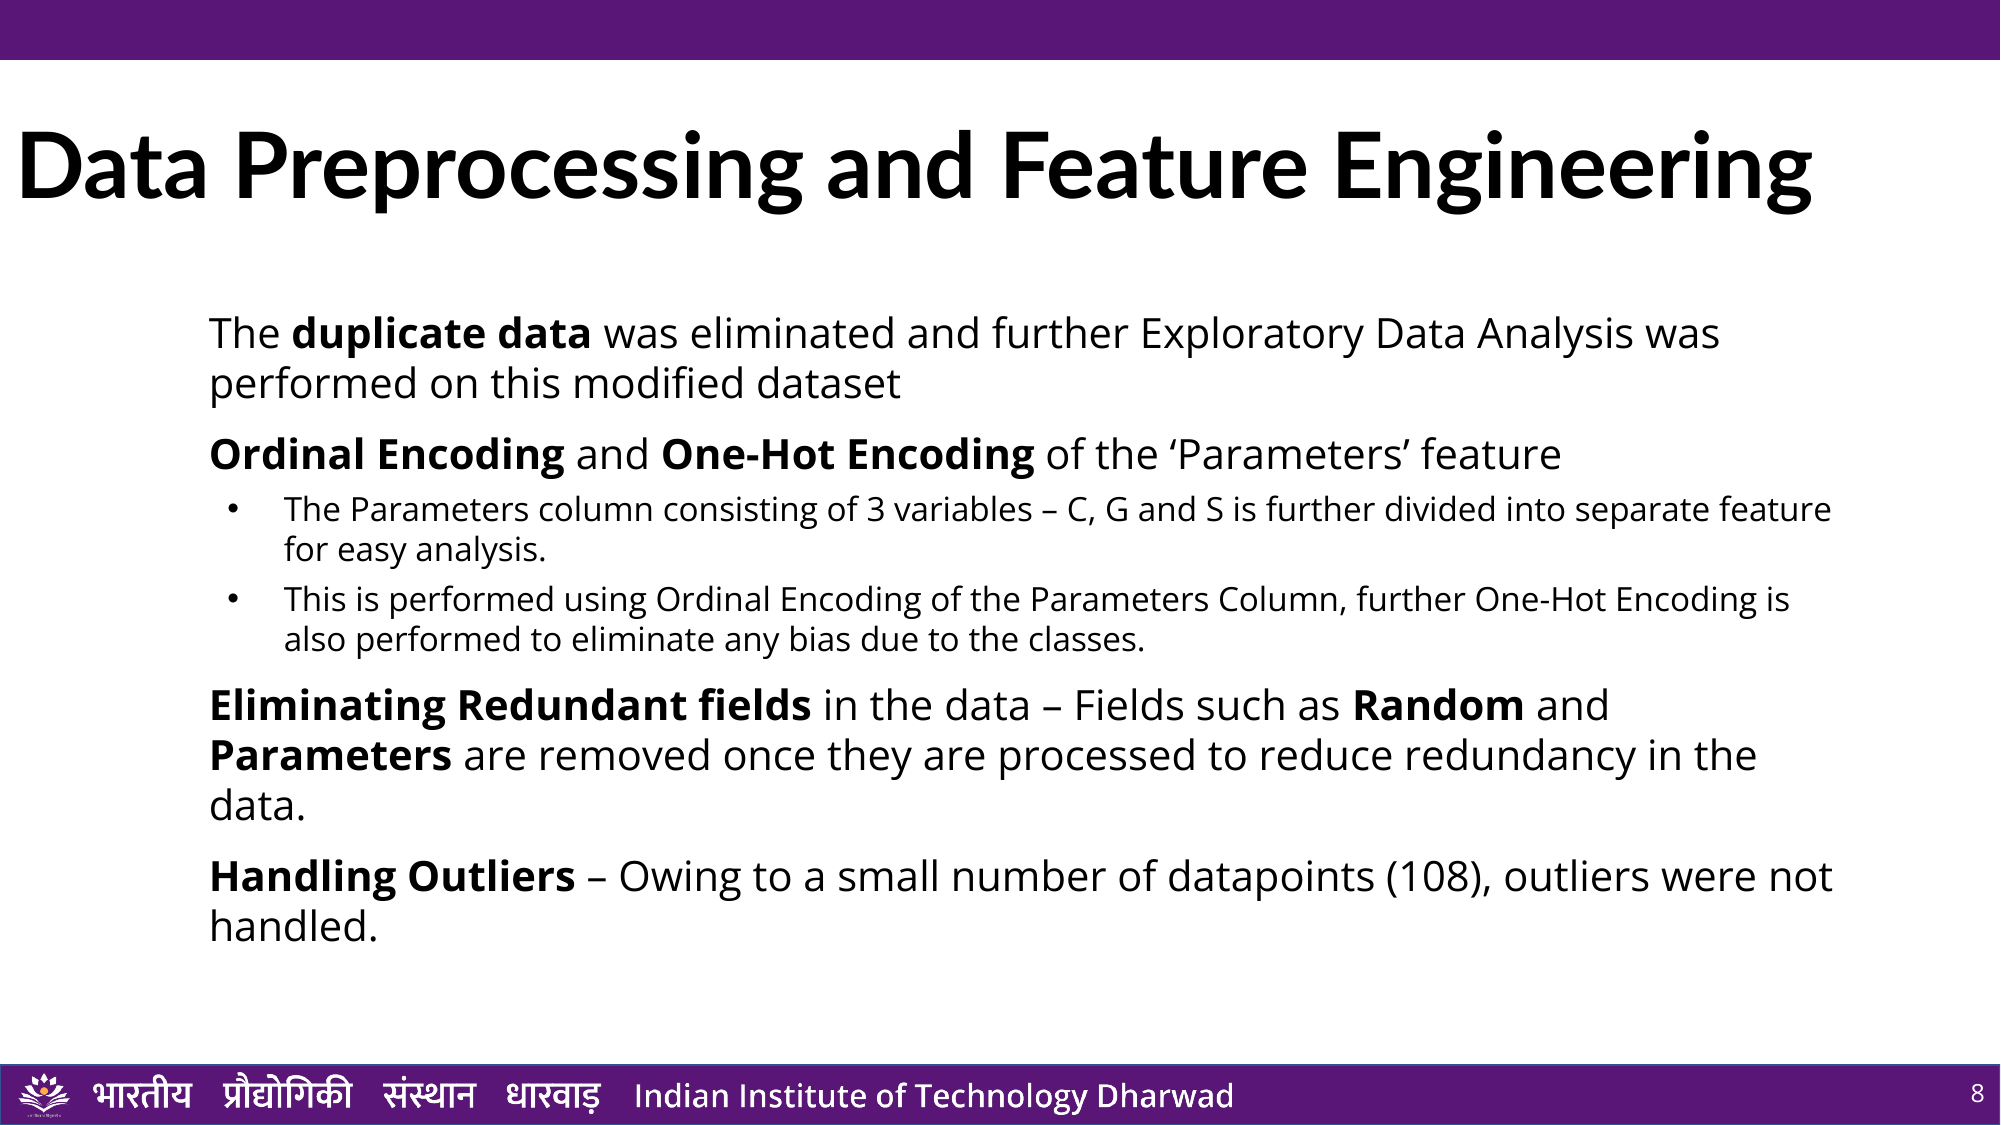

# Data Preprocessing and Feature Engineering
The duplicate data was eliminated and further Exploratory Data Analysis was performed on this modified dataset
Ordinal Encoding and One-Hot Encoding of the ‘Parameters’ feature
The Parameters column consisting of 3 variables – C, G and S is further divided into separate feature for easy analysis.
This is performed using Ordinal Encoding of the Parameters Column, further One-Hot Encoding is also performed to eliminate any bias due to the classes.
Eliminating Redundant fields in the data – Fields such as Random and Parameters are removed once they are processed to reduce redundancy in the data.
Handling Outliers – Owing to a small number of datapoints (108), outliers were not handled.